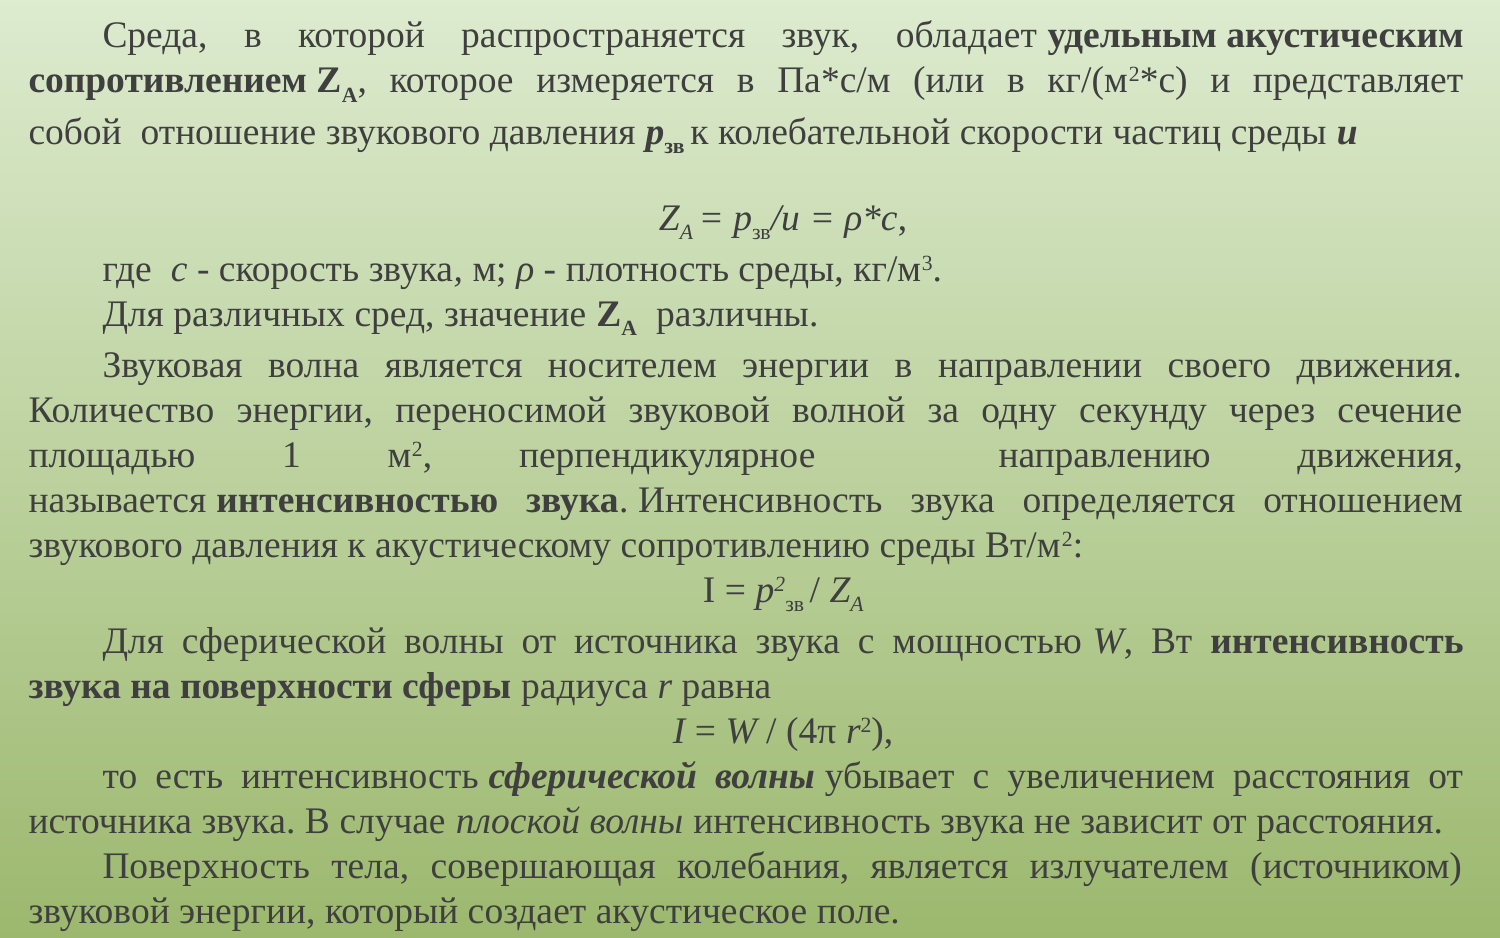

Среда, в которой распространяется звук, обладает удельным акустическим сопротивлением ZA, которое измеряется в Па*с/м (или в кг/(м2*с) и представляет собой  отношение звукового давления pзв к колебательной скорости частиц среды u

ZA = pзв/u = ρ*с,
где  с - скорость звука, м; ρ - плотность среды, кг/м3.
Для различных сред, значение ZA  различны.
Звуковая волна является носителем энергии в направлении своего движения. Количество энергии, переносимой звуковой волной за одну секунду через сечение площадью 1 м2, перпендикулярное   направлению движения, называется интенсивностью звука. Интенсивность звука определяется отношением звукового давления к акустическому сопротивлению среды Вт/м2:
I = p2зв / ZA
Для сферической волны от источника звука с мощностью W, Вт интенсивность звука на поверхности сферы радиуса r равна
I = W / (4π r2),
то есть интенсивность сферической волны убывает с увеличением расстояния от источника звука. В случае плоской волны интенсивность звука не зависит от расстояния.
Поверхность тела, совершающая колебания, является излучателем (источником) звуковой энергии, который создает акустическое поле.